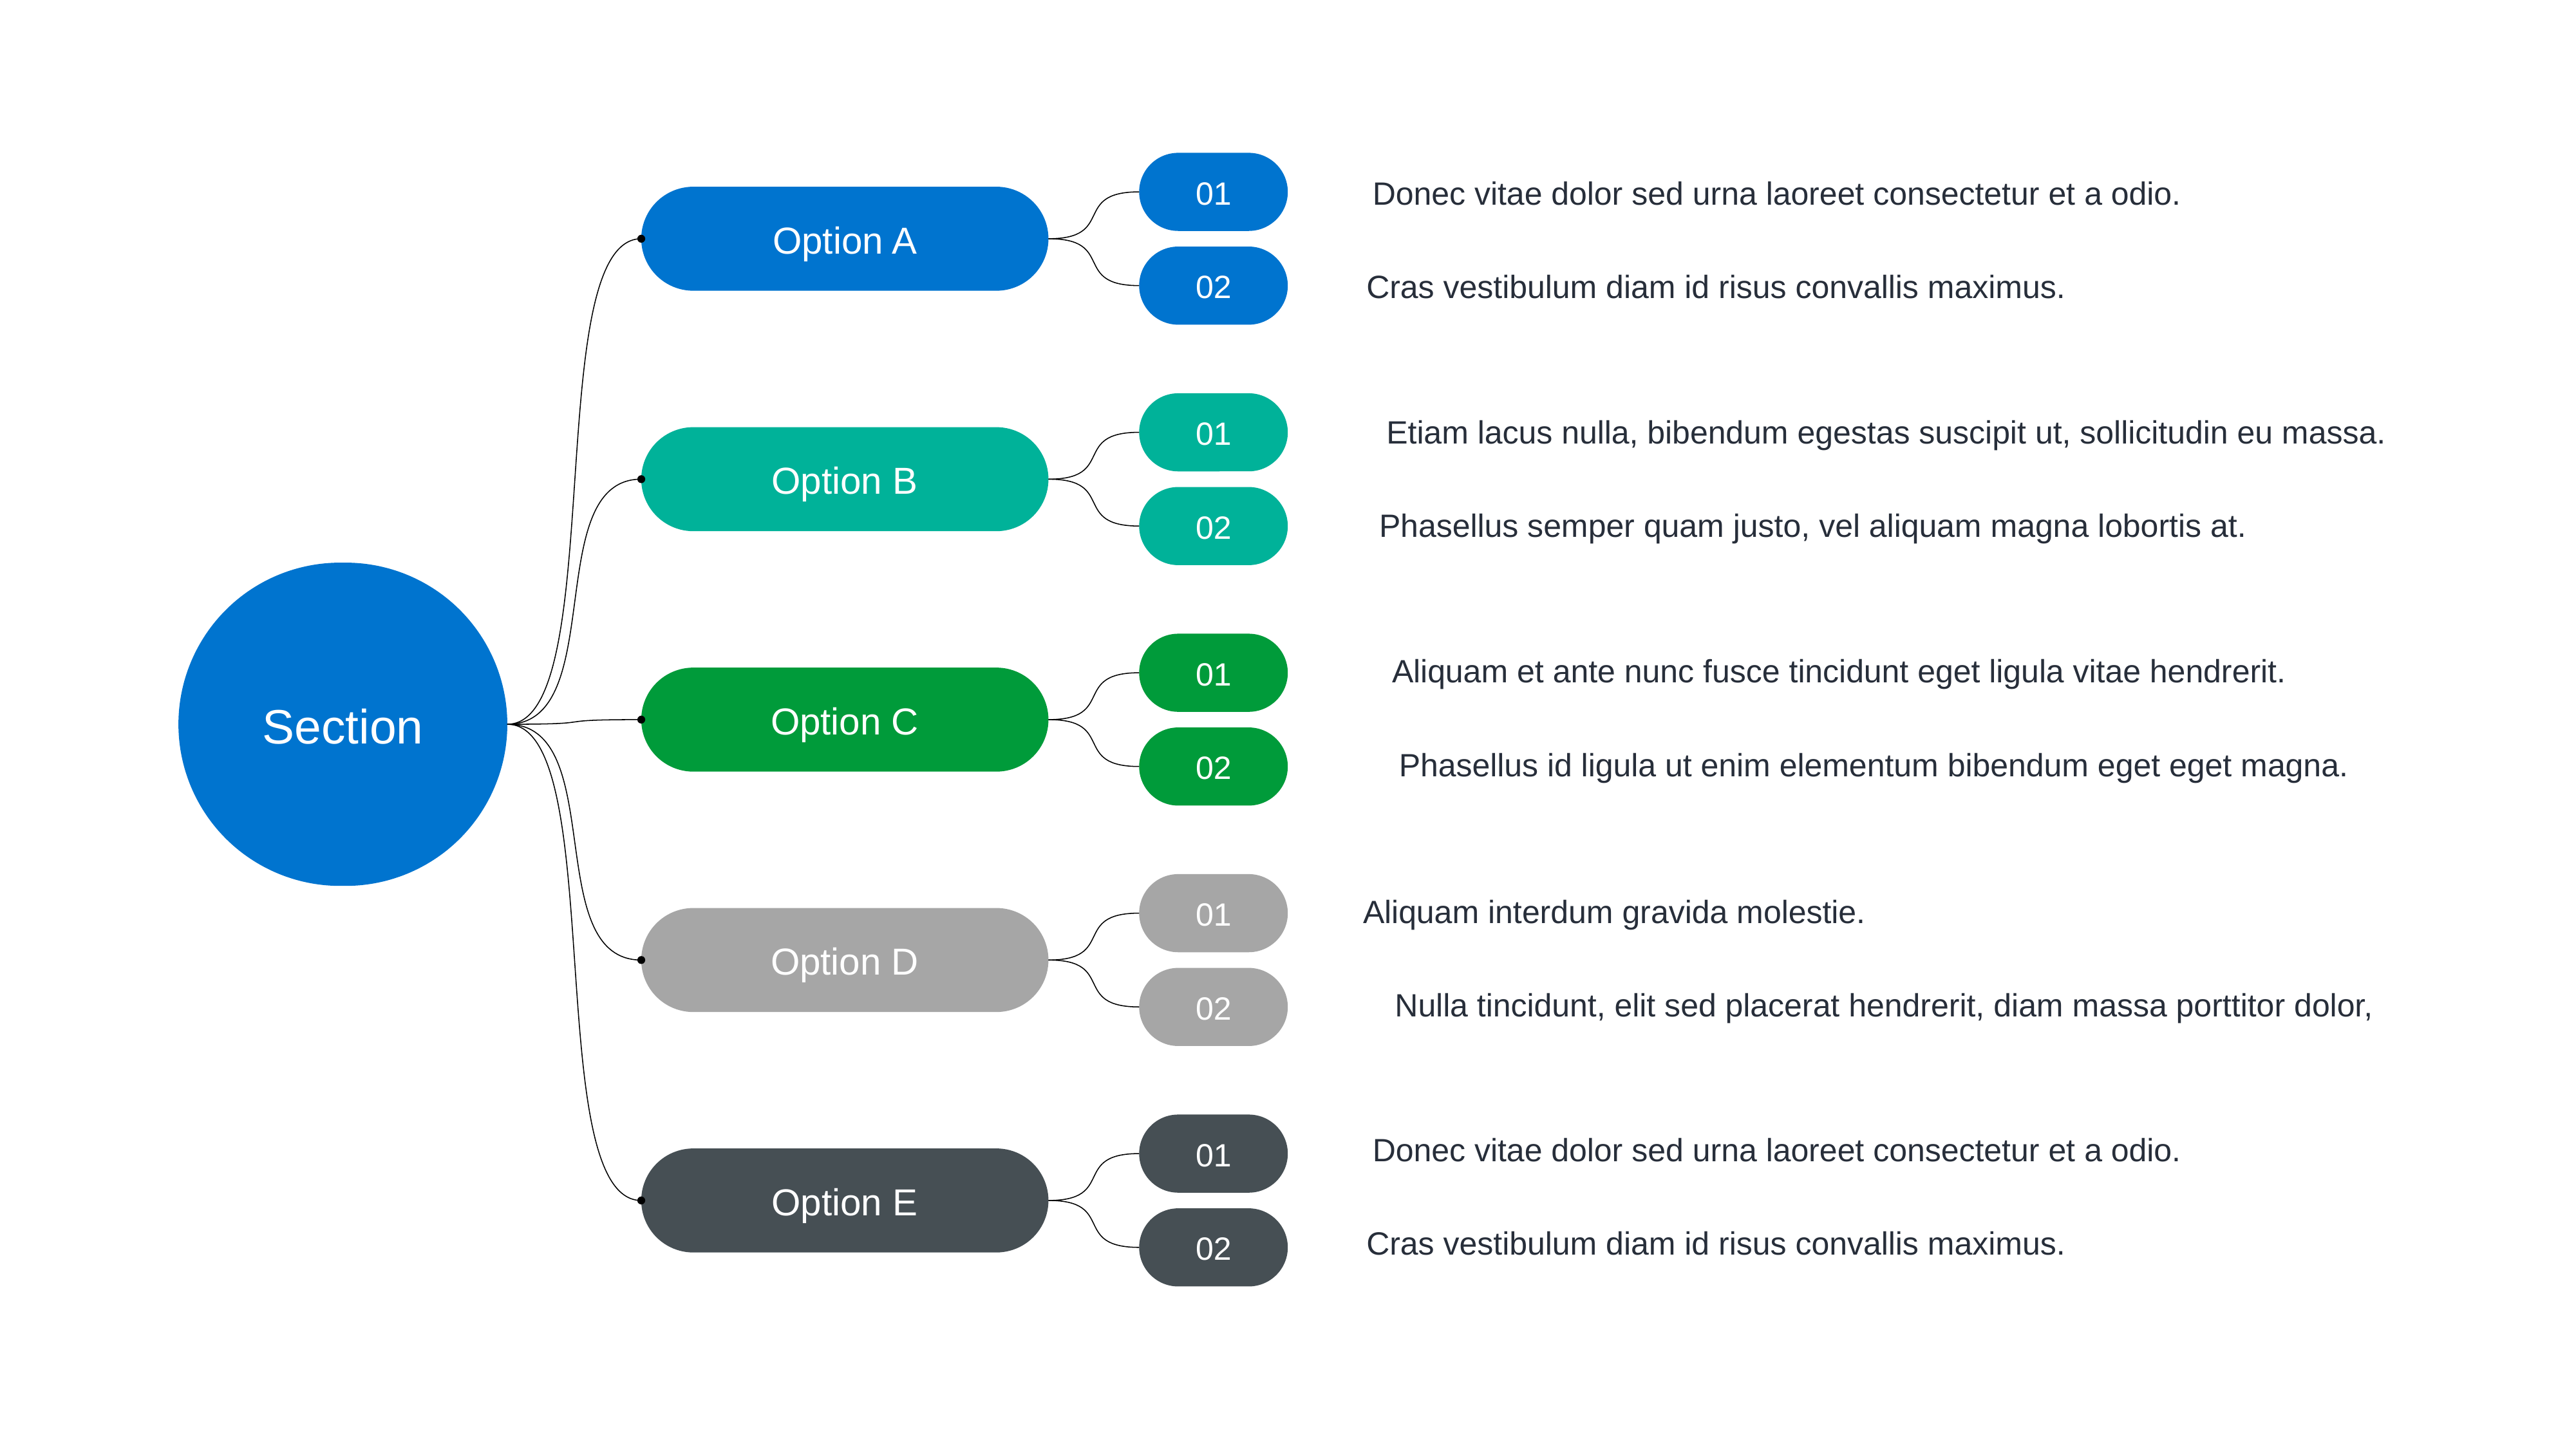

01
Donec vitae dolor sed urna laoreet consectetur et a odio.
Option A
02
Cras vestibulum diam id risus convallis maximus.
01
Etiam lacus nulla, bibendum egestas suscipit ut, sollicitudin eu massa.
Option B
02
Phasellus semper quam justo, vel aliquam magna lobortis at.
Section
01
Aliquam et ante nunc fusce tincidunt eget ligula vitae hendrerit.
Option C
02
Phasellus id ligula ut enim elementum bibendum eget eget magna.
01
Aliquam interdum gravida molestie.
Option D
02
Nulla tincidunt, elit sed placerat hendrerit, diam massa porttitor dolor,
01
Donec vitae dolor sed urna laoreet consectetur et a odio.
Option E
02
Cras vestibulum diam id risus convallis maximus.